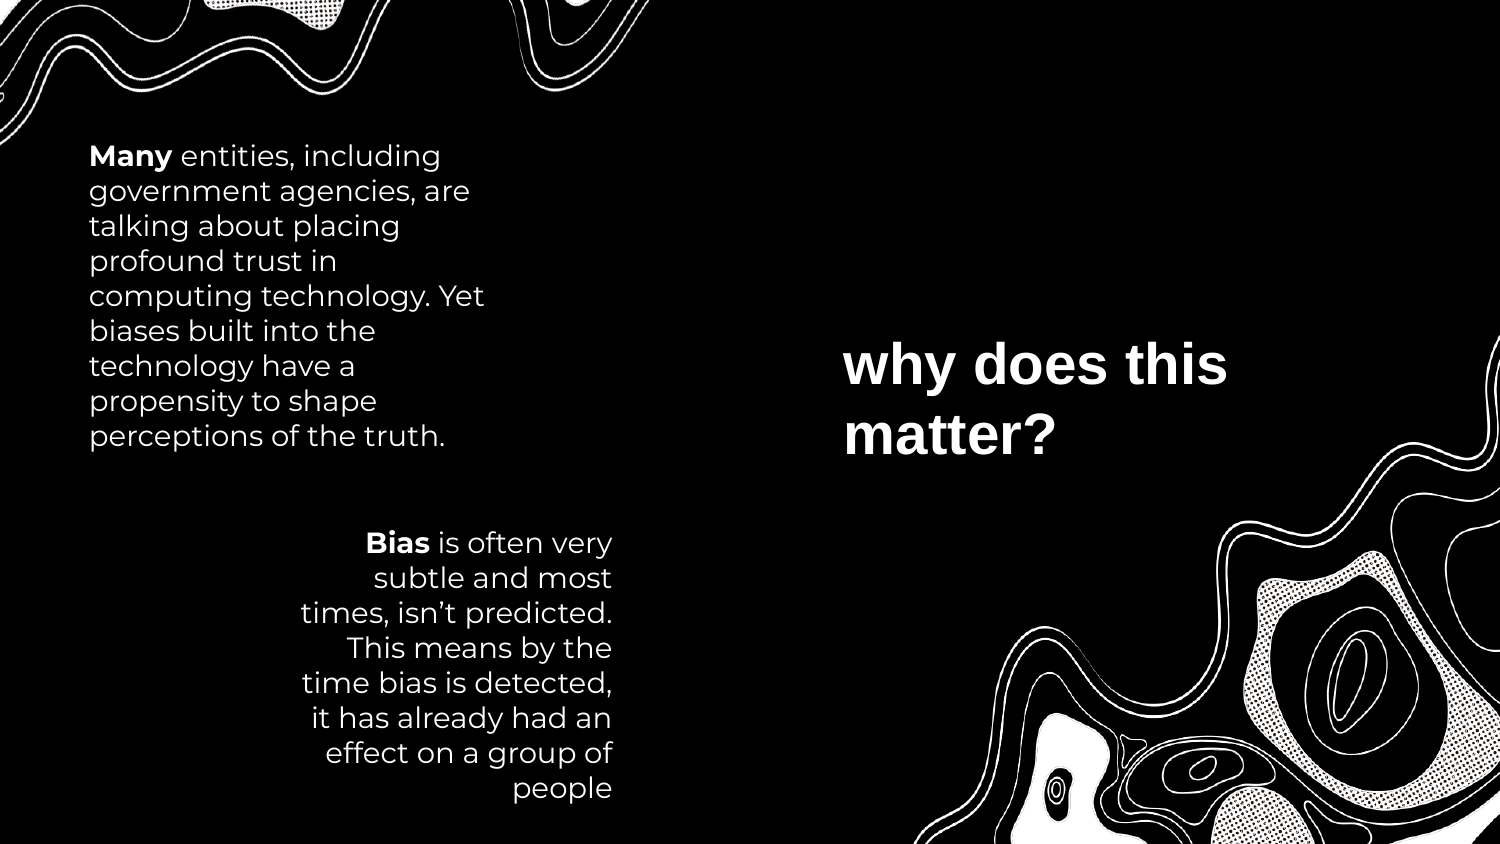

Many entities, including government agencies, are talking about placing profound trust in computing technology. Yet biases built into the technology have a propensity to shape perceptions of the truth.
# why does this matter?
Bias is often very subtle and most times, isn’t predicted. This means by the time bias is detected, it has already had an effect on a group of people